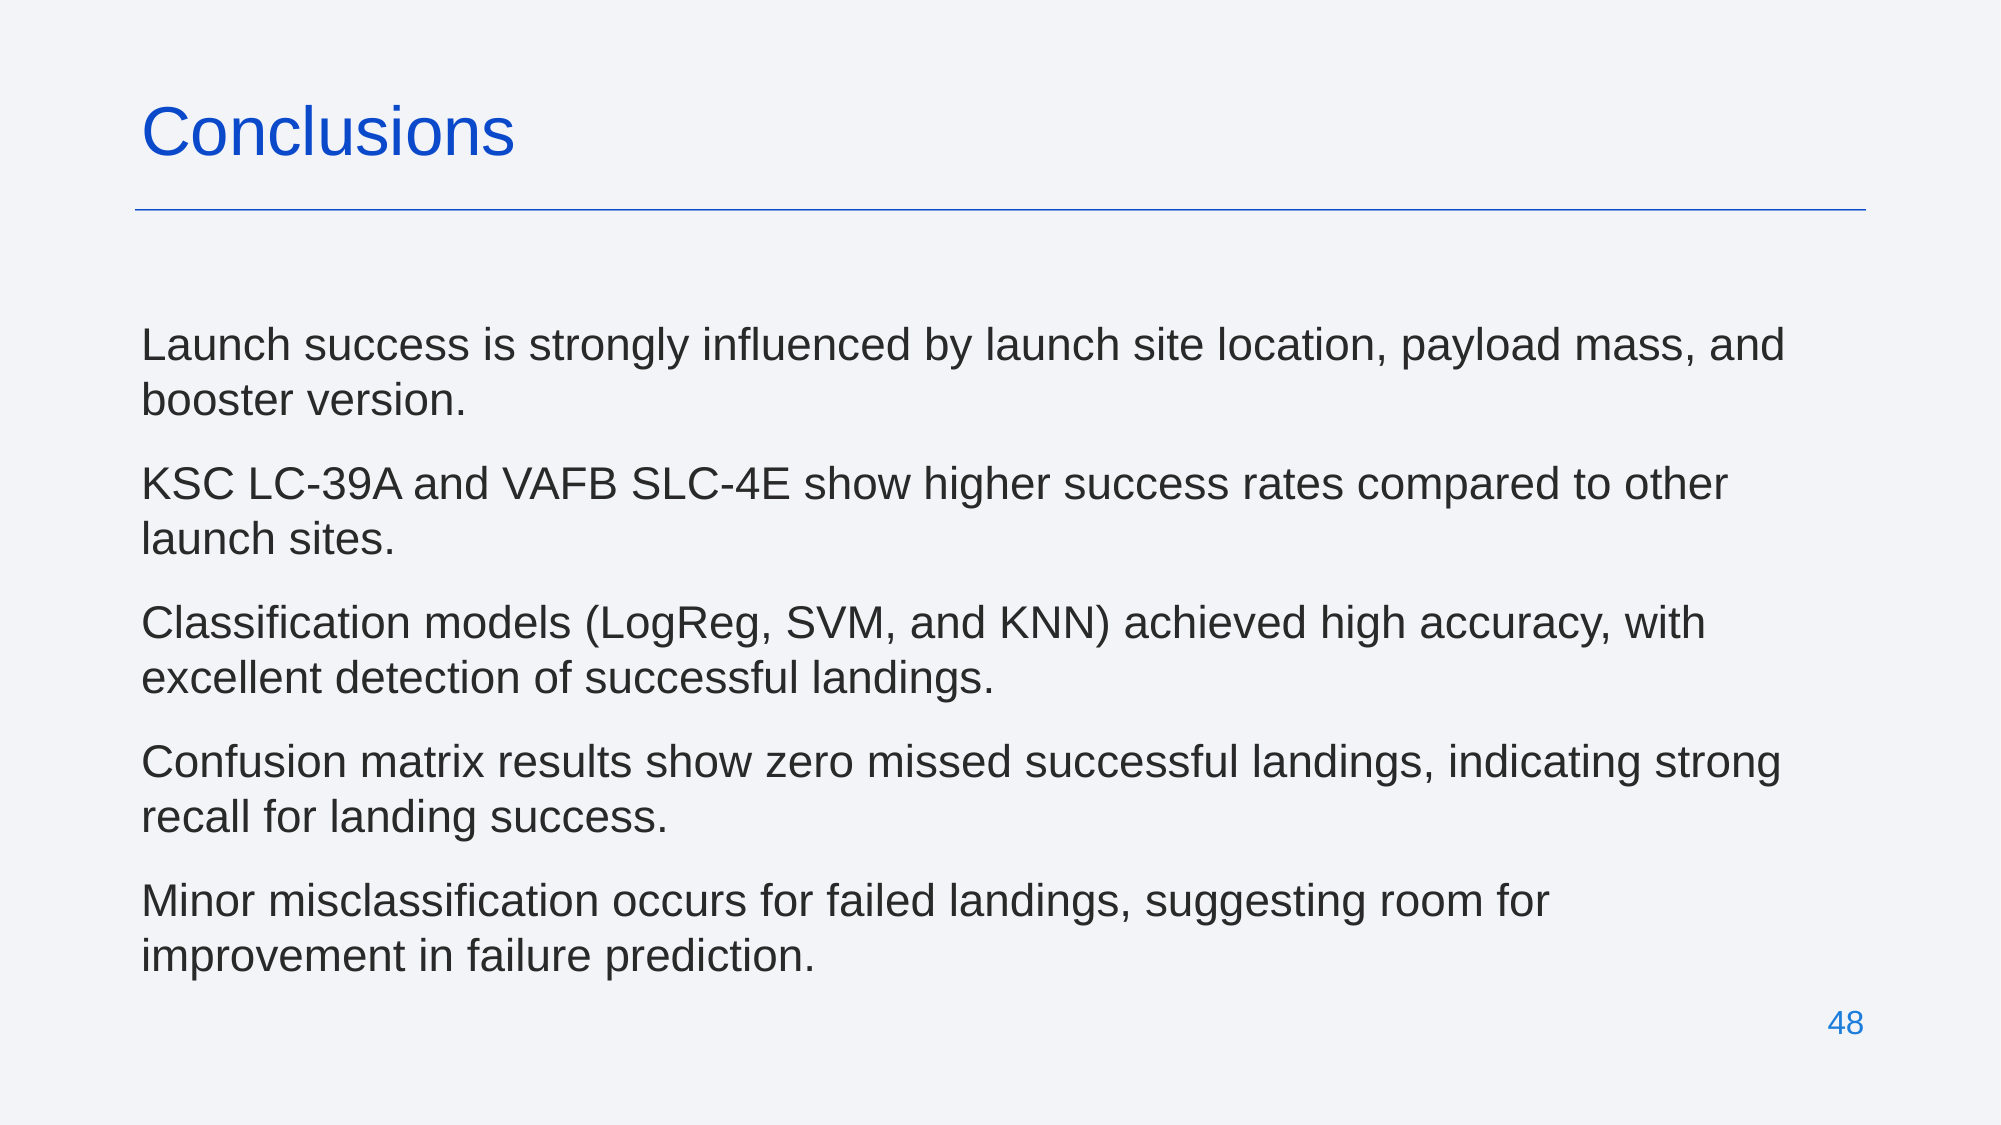

Conclusions
Launch success is strongly influenced by launch site location, payload mass, and booster version.
KSC LC-39A and VAFB SLC-4E show higher success rates compared to other launch sites.
Classification models (LogReg, SVM, and KNN) achieved high accuracy, with excellent detection of successful landings.
Confusion matrix results show zero missed successful landings, indicating strong recall for landing success.
Minor misclassification occurs for failed landings, suggesting room for improvement in failure prediction.
48